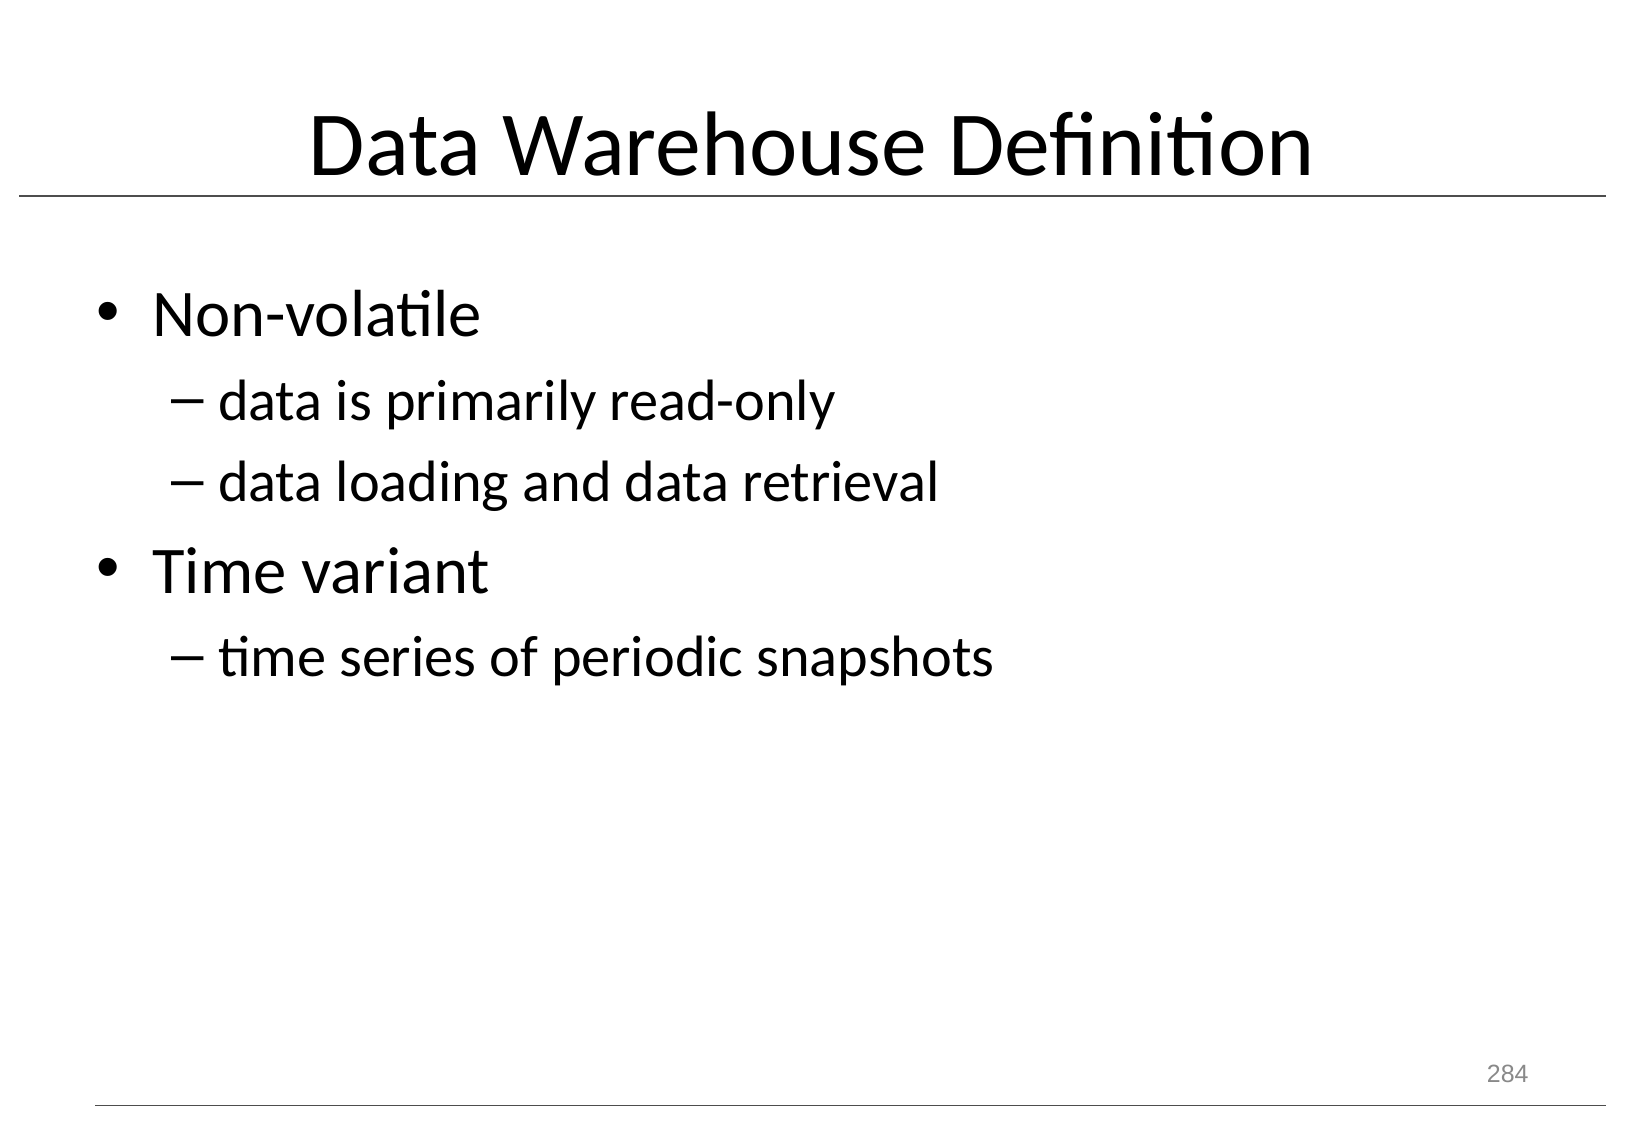

# Data Warehouse Definition
Non-volatile
data is primarily read-only
data loading and data retrieval
Time variant
time series of periodic snapshots
284